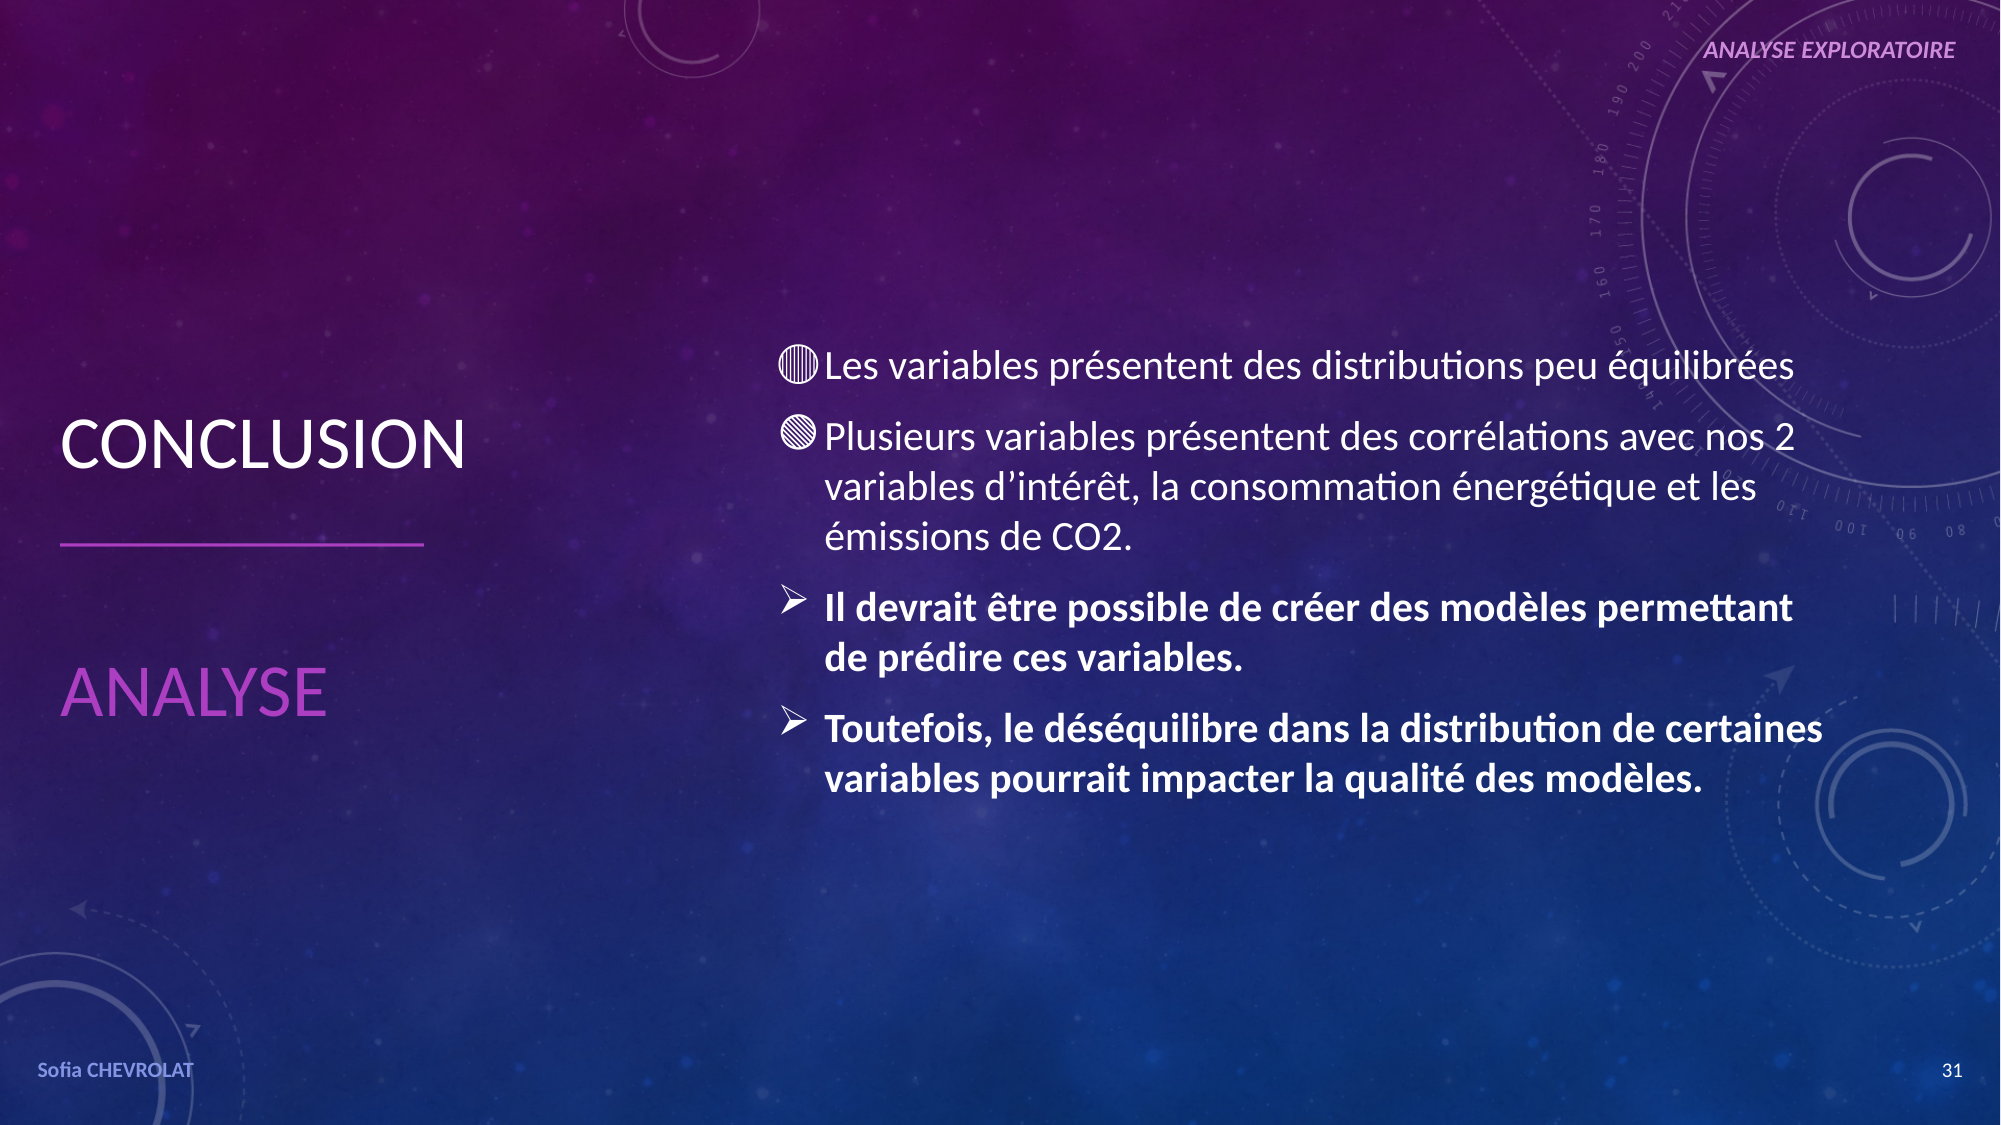

ANALYSE EXPLORATOIRE
Les variables présentent des distributions peu équilibrées
Plusieurs variables présentent des corrélations avec nos 2 variables d’intérêt, la consommation énergétique et les émissions de CO2.
Il devrait être possible de créer des modèles permettant de prédire ces variables.
Toutefois, le déséquilibre dans la distribution de certaines variables pourrait impacter la qualité des modèles.
CONCLUSION
_____________
ANALYSE
Sofia CHEVROLAT
31